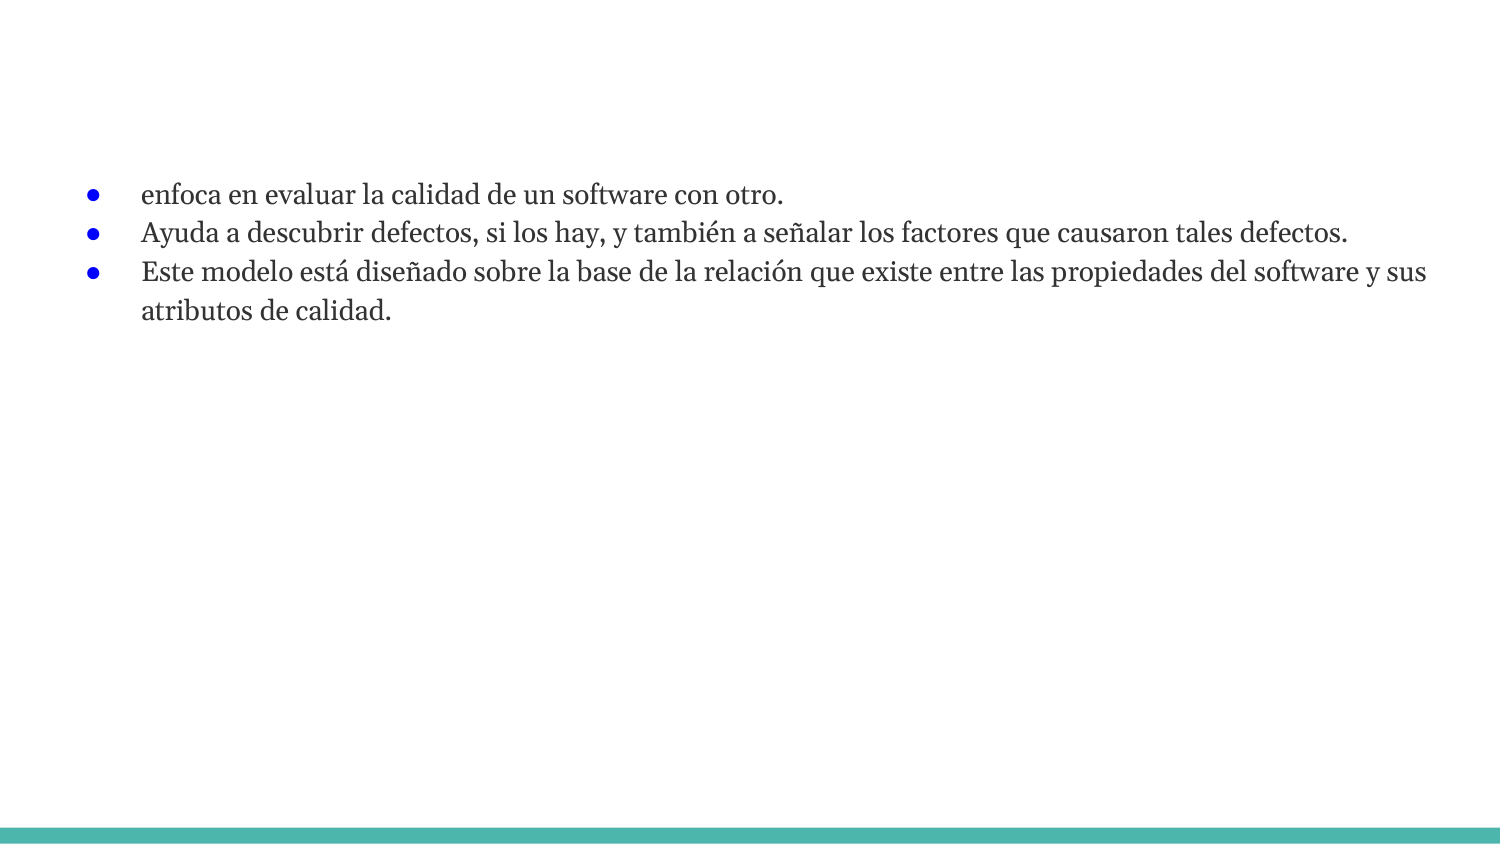

#
enfoca en evaluar la calidad de un software con otro.
Ayuda a descubrir defectos, si los hay, y también a señalar los factores que causaron tales defectos.
Este modelo está diseñado sobre la base de la relación que existe entre las propiedades del software y sus atributos de calidad.